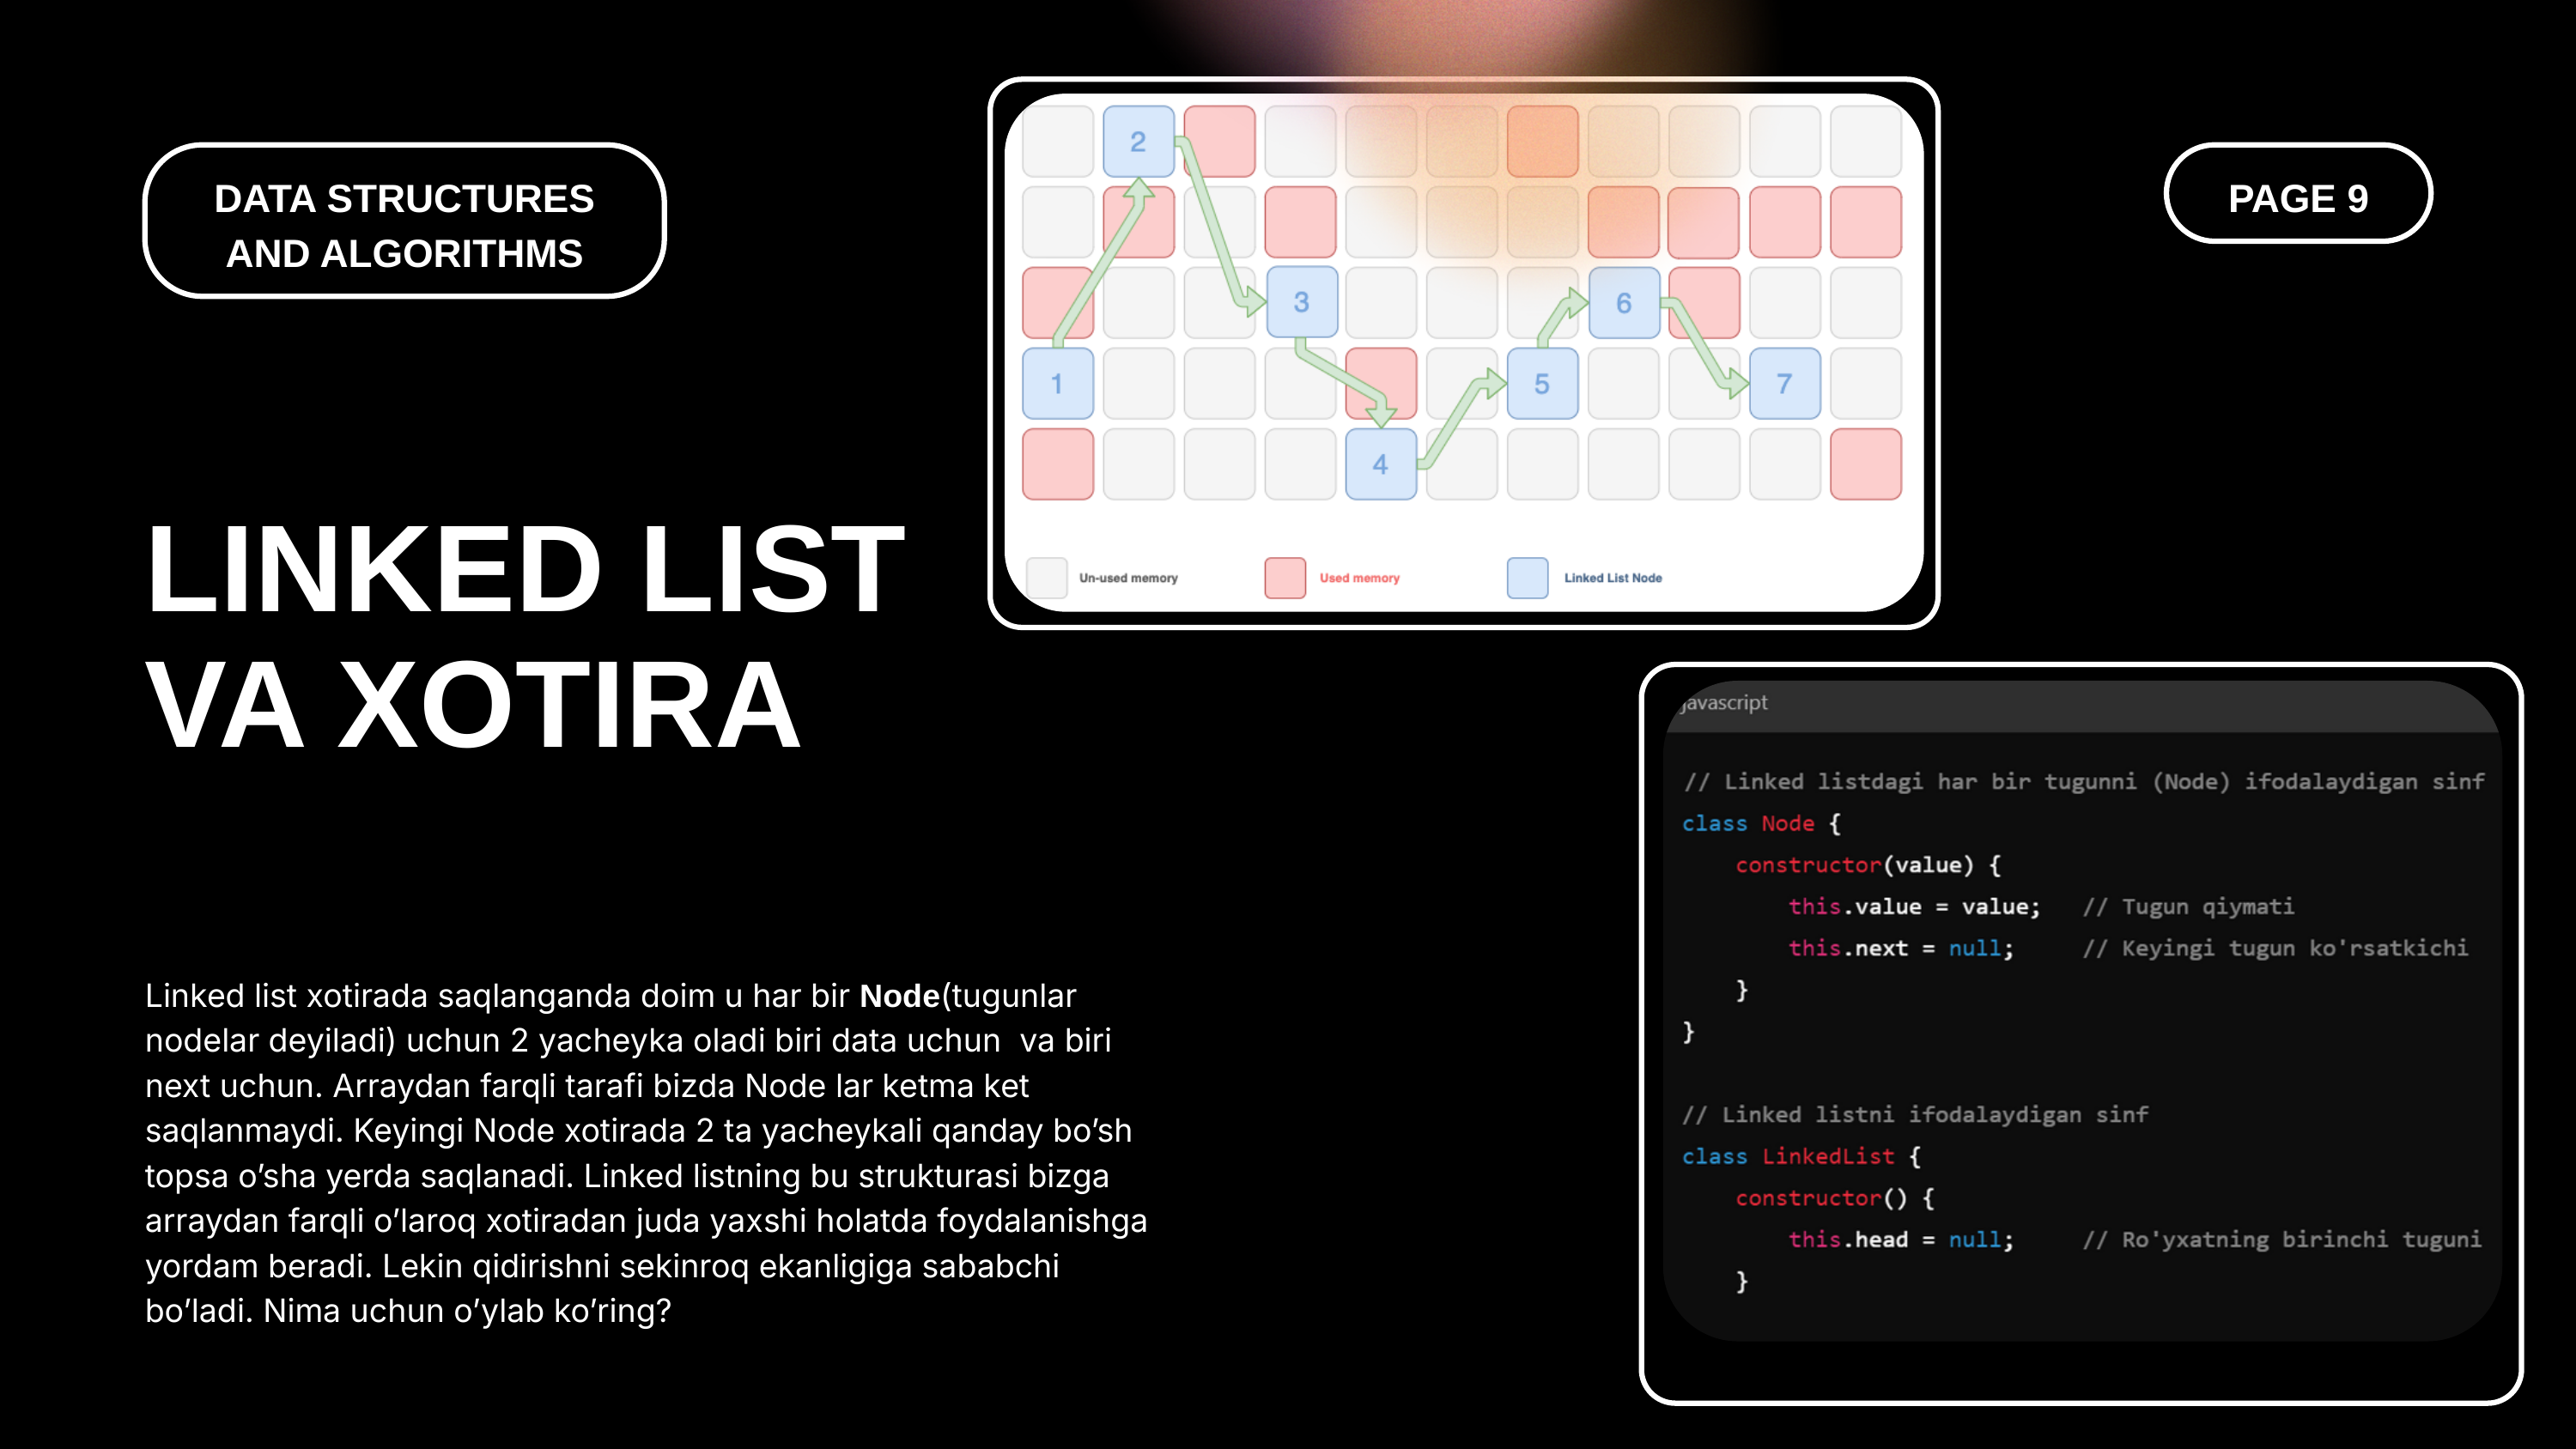

DATA STRUCTURES AND ALGORITHMS

PAGE 9
LINKED LIST VA XOTIRA

Linked list xotirada saqlanganda doim u har bir Node(tugunlar nodelar deyiladi) uchun 2 yacheyka oladi biri data uchun  va biri next uchun. Arraydan farqli tarafi bizda Node lar ketma ket saqlanmaydi. Keyingi Node xotirada 2 ta yacheykali qanday bo’sh topsa o’sha yerda saqlanadi. Linked listning bu strukturasi bizga arraydan farqli o’laroq xotiradan juda yaxshi holatda foydalanishga yordam beradi. Lekin qidirishni sekinroq ekanligiga sababchi bo’ladi. Nima uchun o’ylab ko’ring?